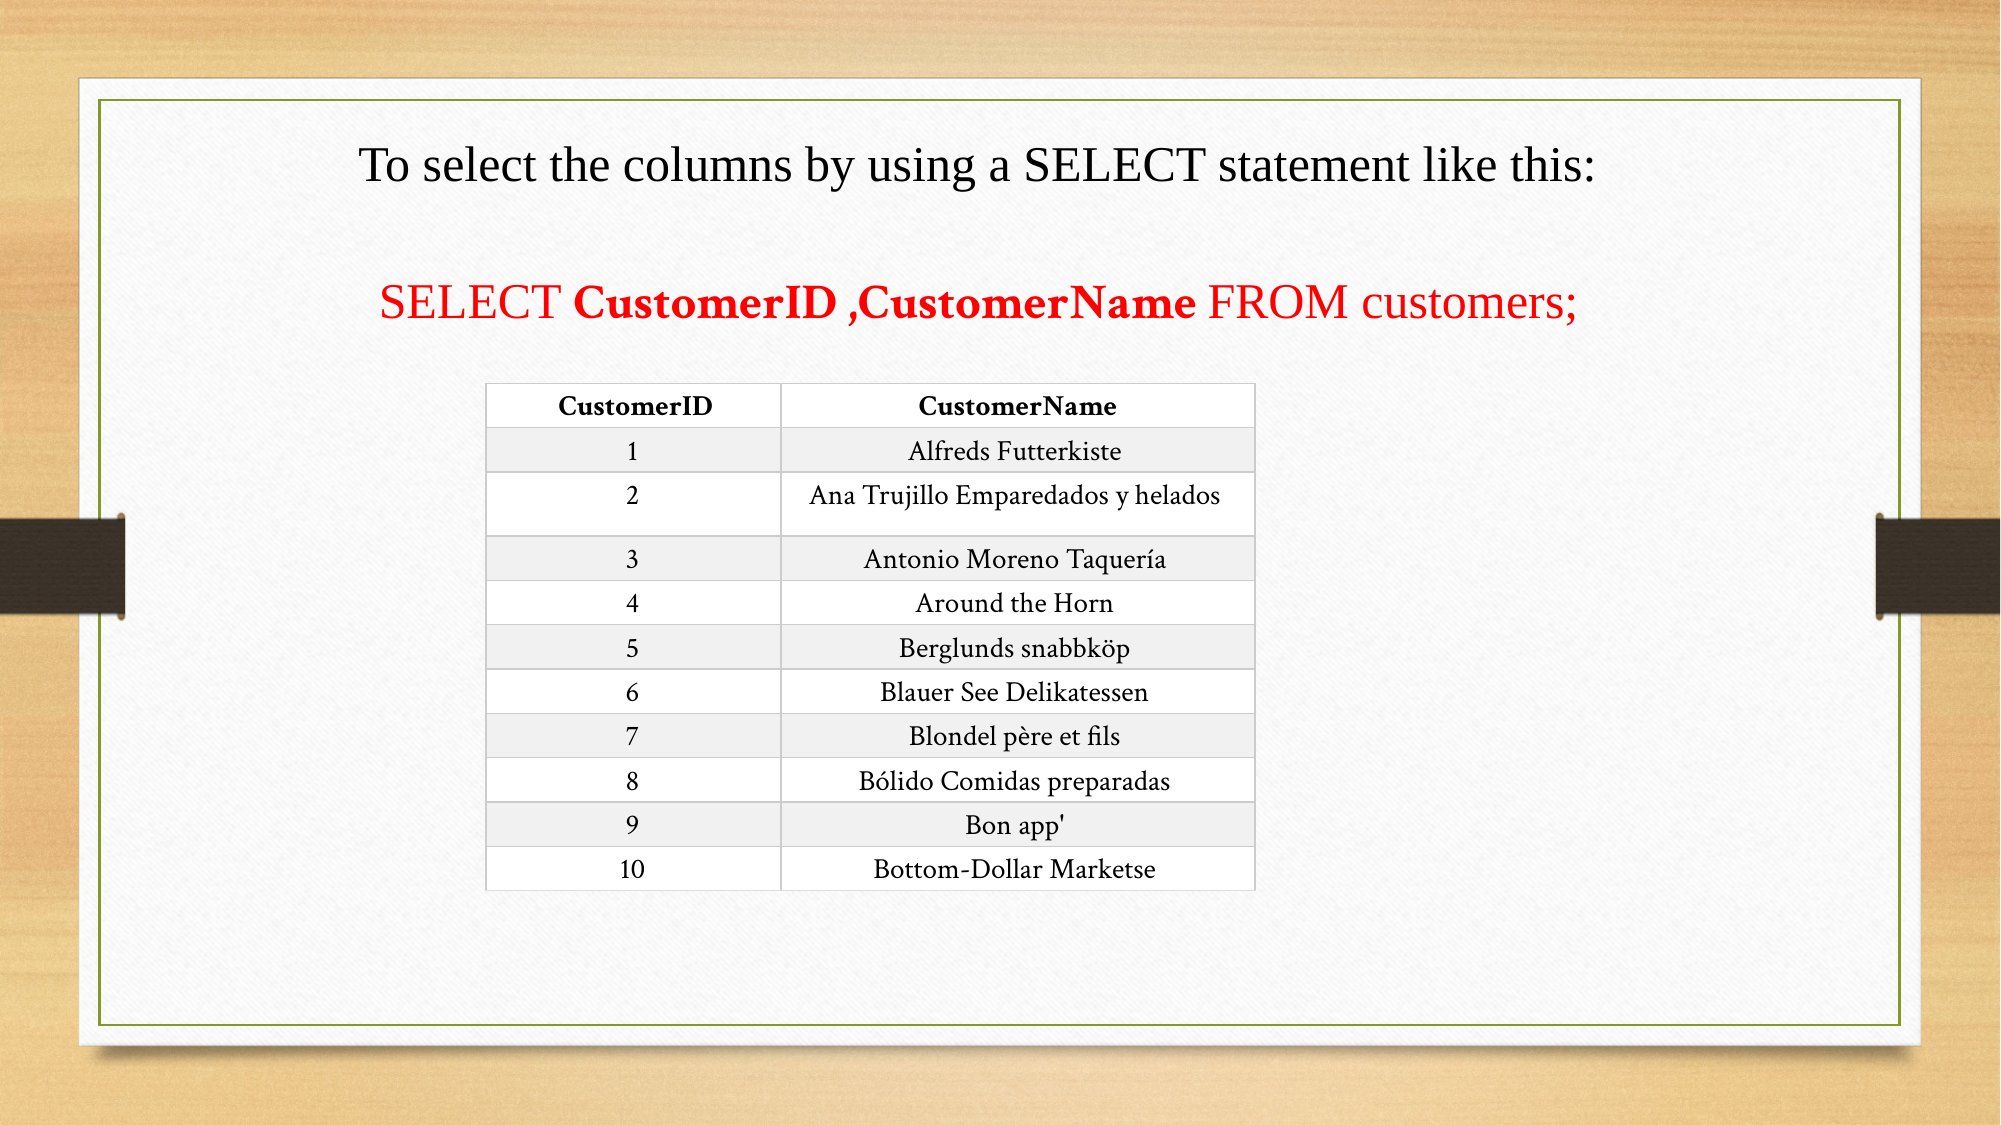

To select the columns by using a SELECT statement like this:
SELECT CustomerID ,CustomerName FROM customers;
| CustomerID | CustomerName |
| --- | --- |
| 1 | Alfreds Futterkiste |
| 2 | Ana Trujillo Emparedados y helados |
| 3 | Antonio Moreno Taquería |
| 4 | Around the Horn |
| 5 | Berglunds snabbköp |
| 6 | Blauer See Delikatessen |
| 7 | Blondel père et fils |
| 8 | Bólido Comidas preparadas |
| 9 | Bon app' |
| 10 | Bottom-Dollar Marketse |